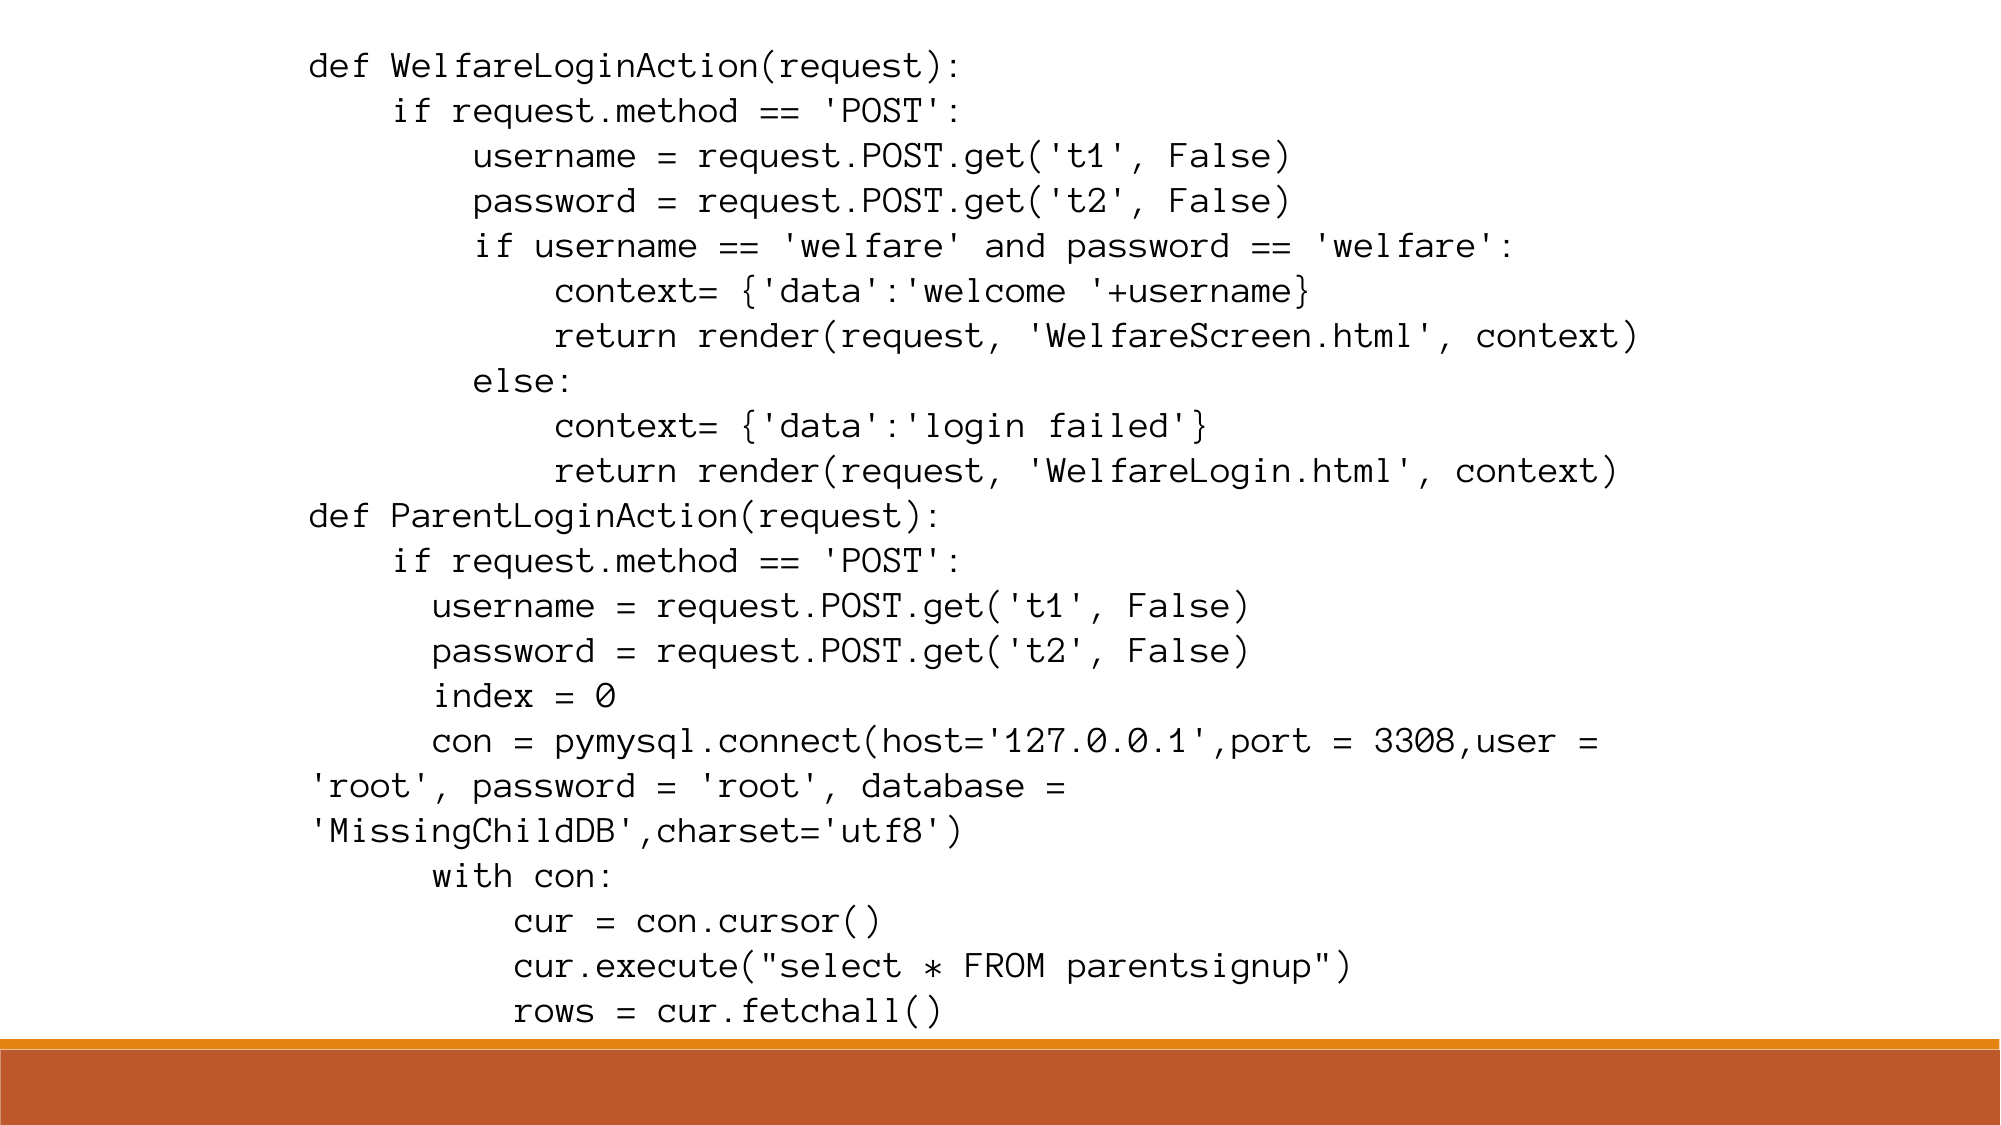

def WelfareLoginAction(request):
    if request.method == 'POST':
        username = request.POST.get('t1', False)
        password = request.POST.get('t2', False)
        if username == 'welfare' and password == 'welfare':
            context= {'data':'welcome '+username}
            return render(request, 'WelfareScreen.html', context)
        else:
            context= {'data':'login failed'}
            return render(request, 'WelfareLogin.html', context)
def ParentLoginAction(request):
    if request.method == 'POST':
      username = request.POST.get('t1', False)
      password = request.POST.get('t2', False)
      index = 0
      con = pymysql.connect(host='127.0.0.1',port = 3308,user = 'root', password = 'root', database = 'MissingChildDB',charset='utf8')
      with con:
          cur = con.cursor()
          cur.execute("select * FROM parentsignup")
          rows = cur.fetchall()